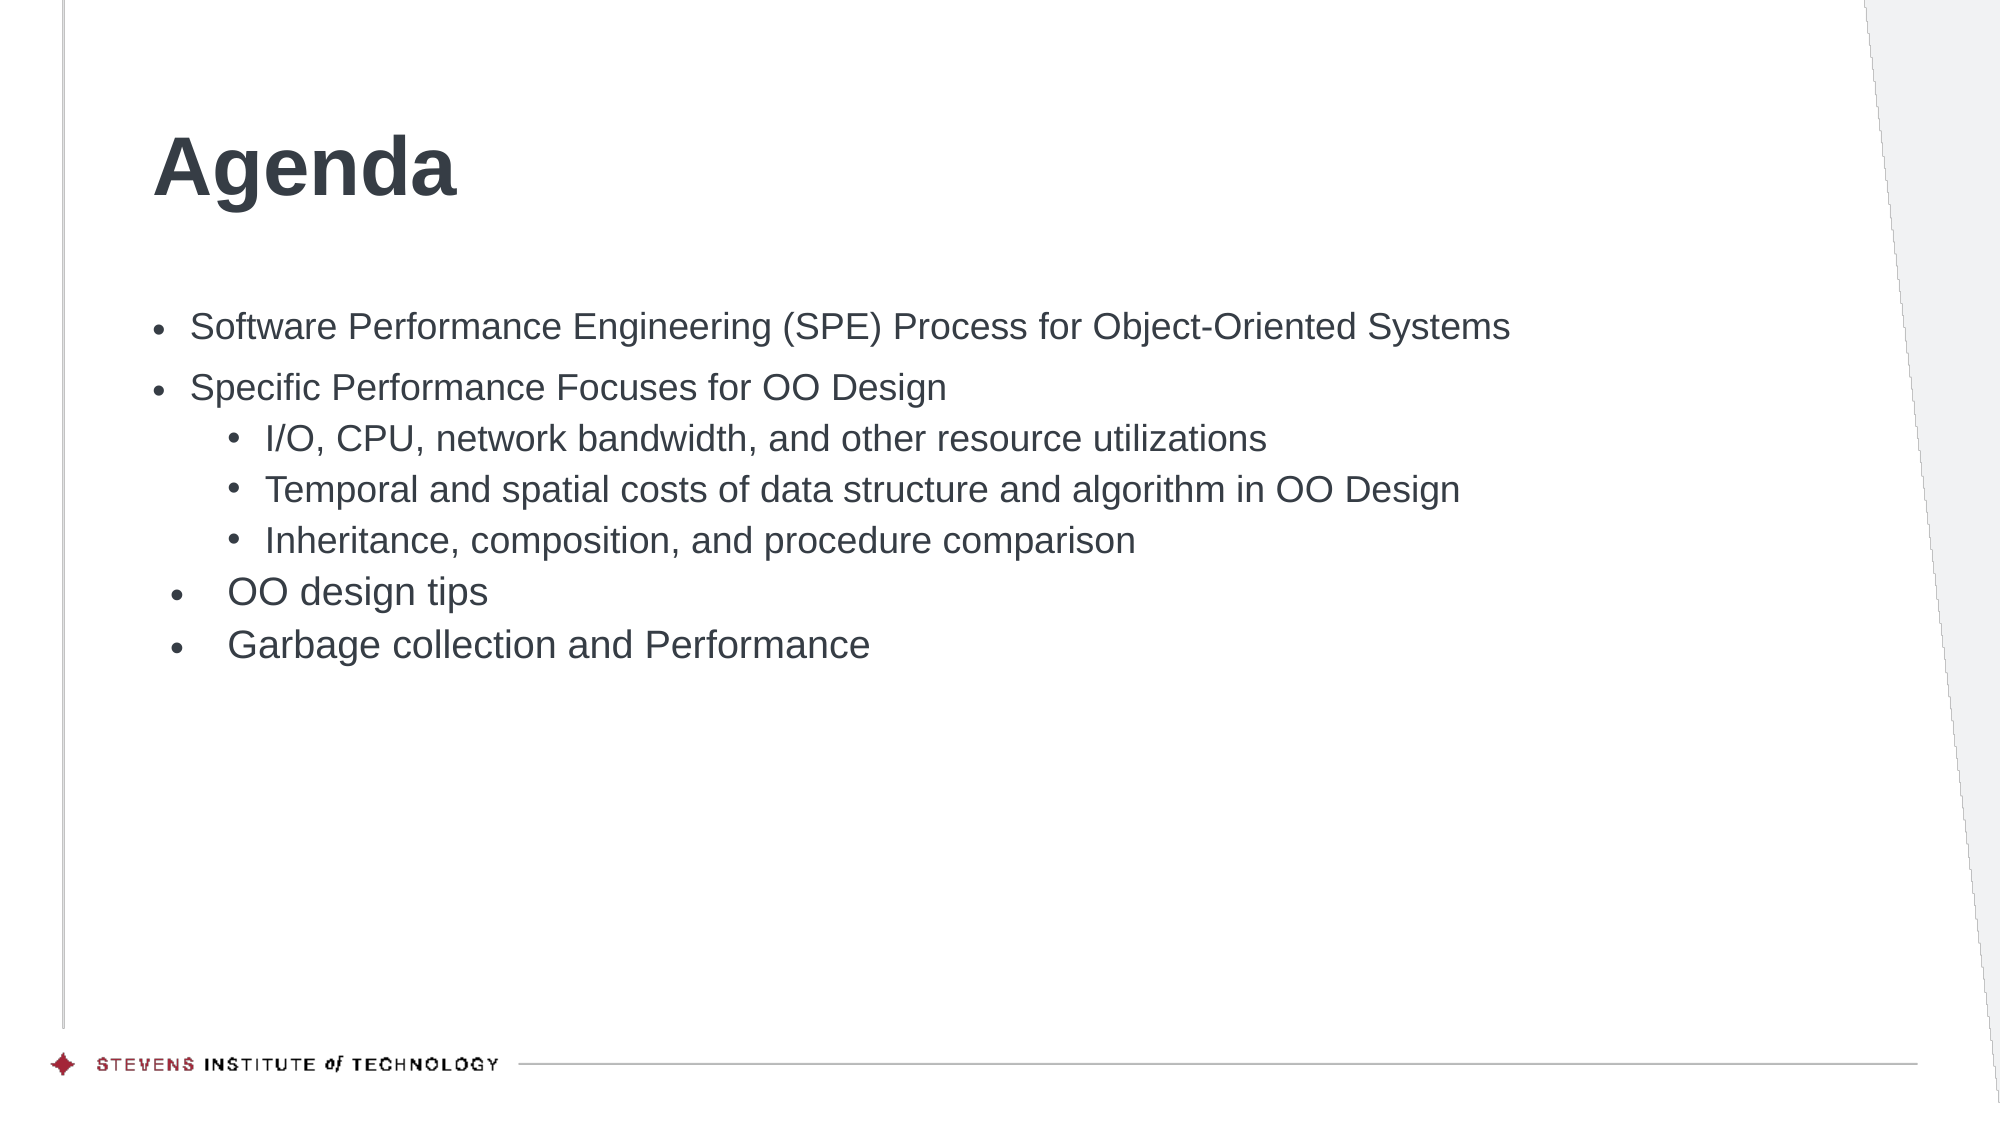

# Agenda
Software Performance Engineering (SPE) Process for Object-Oriented Systems
Specific Performance Focuses for OO Design
I/O, CPU, network bandwidth, and other resource utilizations
Temporal and spatial costs of data structure and algorithm in OO Design
Inheritance, composition, and procedure comparison
OO design tips
Garbage collection and Performance